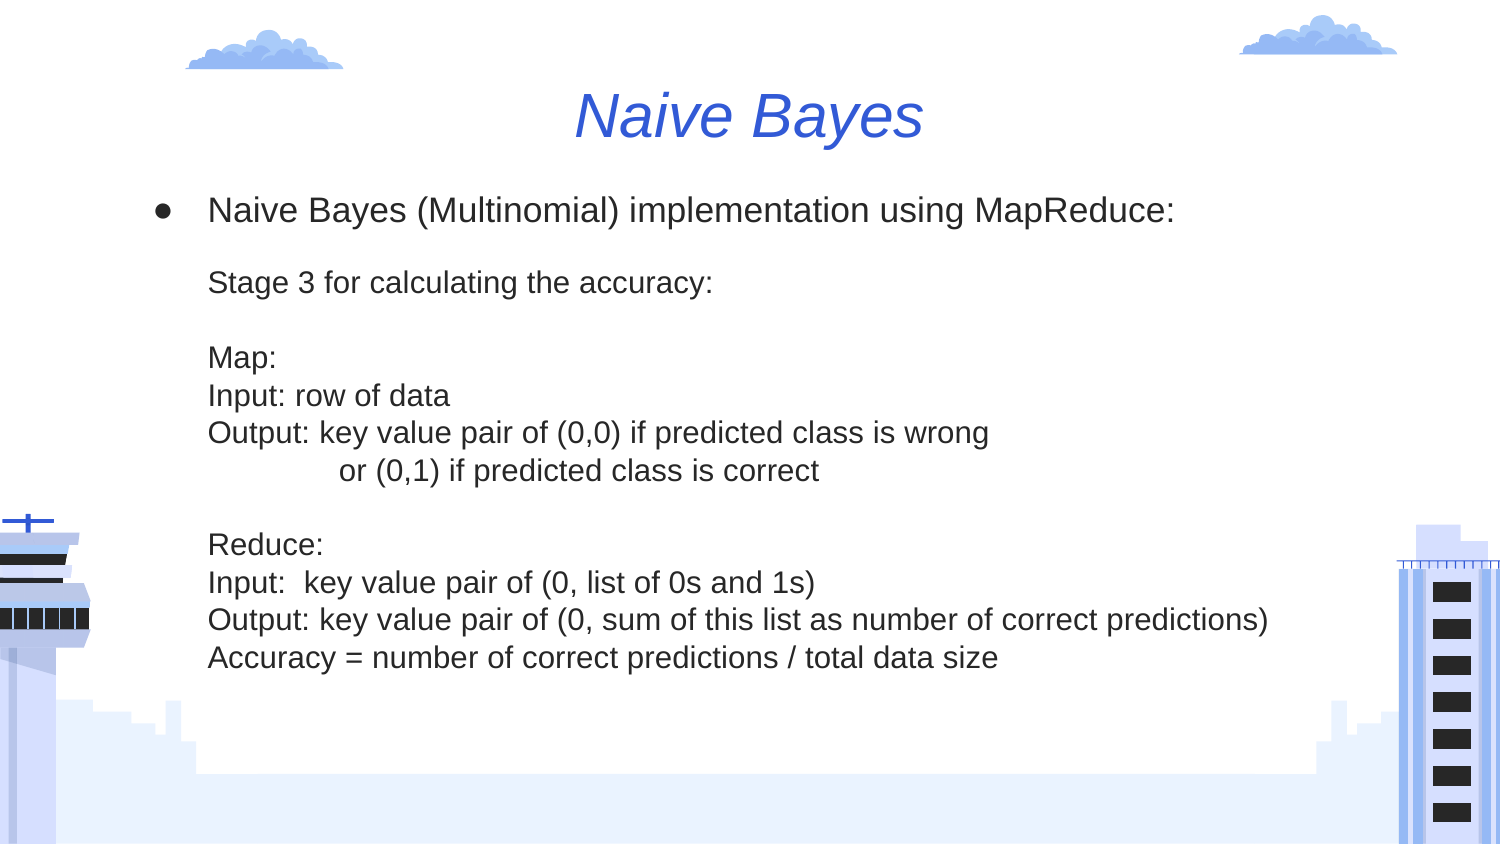

# Naive Bayes
Naive Bayes (Multinomial) implementation using MapReduce:

Stage 3 for calculating the accuracy:

Map:
Input: row of data
Output: key value pair of (0,0) if predicted class is wrong
               or (0,1) if predicted class is correct

Reduce:
Input:  key value pair of (0, list of 0s and 1s)
Output: key value pair of (0, sum of this list as number of correct predictions)
Accuracy = number of correct predictions / total data size